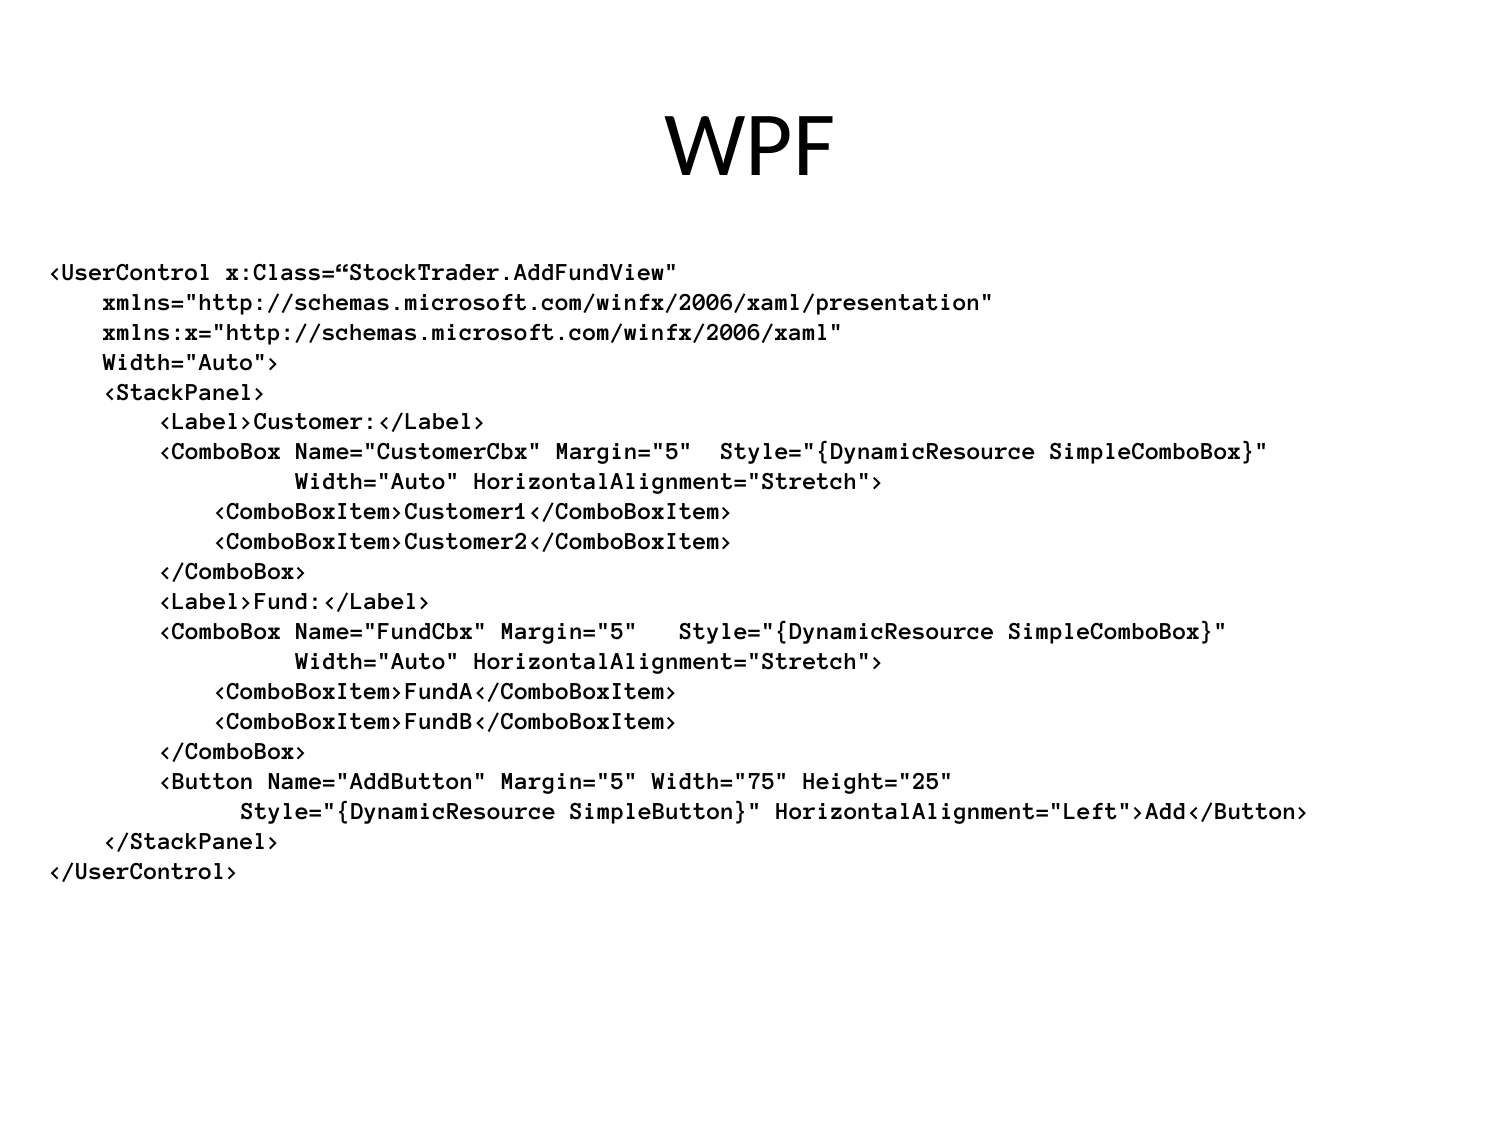

WPF
<UserControl x:Class=“StockTrader.AddFundView"
    xmlns="http://schemas.microsoft.com/winfx/2006/xaml/presentation"
    xmlns:x="http://schemas.microsoft.com/winfx/2006/xaml"
    Width="Auto">
    <StackPanel>
        <Label>Customer:</Label>
        <ComboBox Name="CustomerCbx" Margin="5"  Style="{DynamicResource SimpleComboBox}"
                  Width="Auto" HorizontalAlignment="Stretch">
            <ComboBoxItem>Customer1</ComboBoxItem>
            <ComboBoxItem>Customer2</ComboBoxItem>
        </ComboBox>
        <Label>Fund:</Label>
        <ComboBox Name="FundCbx" Margin="5"   Style="{DynamicResource SimpleComboBox}"
                  Width="Auto" HorizontalAlignment="Stretch">
            <ComboBoxItem>FundA</ComboBoxItem>
            <ComboBoxItem>FundB</ComboBoxItem>
        </ComboBox>
        <Button Name="AddButton" Margin="5" Width="75" Height="25"
              Style="{DynamicResource SimpleButton}" HorizontalAlignment="Left">Add</Button>
    </StackPanel>
</UserControl>